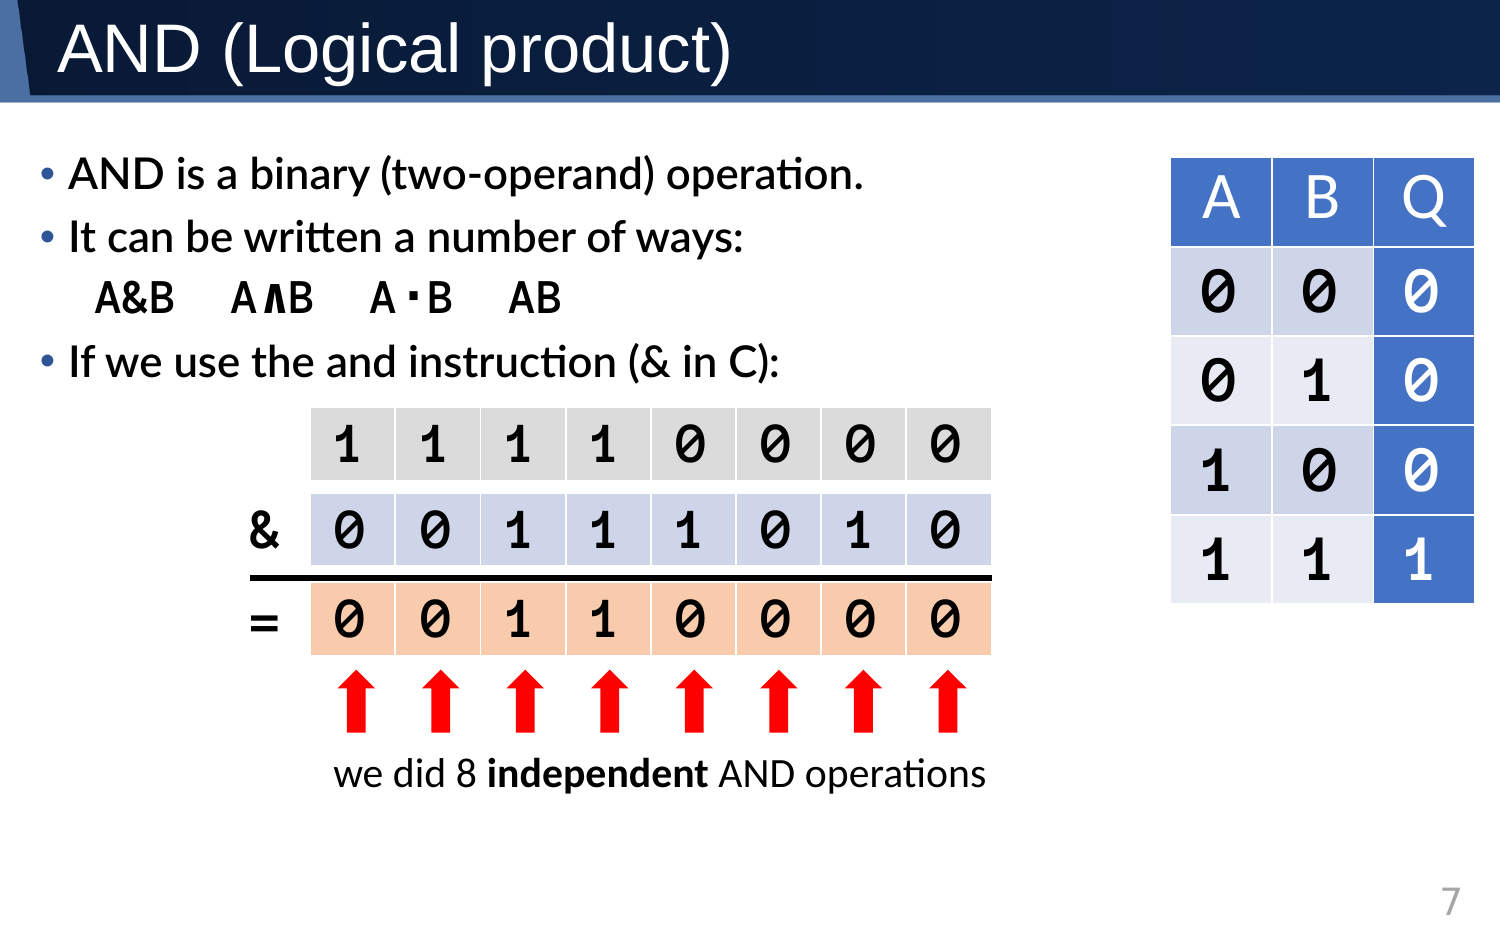

# AND (Logical product)
AND is a binary (two-operand) operation.
It can be written a number of ways:
A&B  A∧B  A⋅B  AB
If we use the and instruction (& in C):
| A | B | Q |
| --- | --- | --- |
| 0 | 0 | 0 |
| 0 | 1 | 0 |
| 1 | 0 | 0 |
| 1 | 1 | 1 |
|  | 1 | 1 | 1 | 1 | 0 | 0 | 0 | 0 |
| --- | --- | --- | --- | --- | --- | --- | --- | --- |
| & | 0 | 0 | 1 | 1 | 1 | 0 | 1 | 0 |
| --- | --- | --- | --- | --- | --- | --- | --- | --- |
| = | 0 | 0 | 1 | 1 | 0 | 0 | 0 | 0 |
| --- | --- | --- | --- | --- | --- | --- | --- | --- |

we did 8 independent AND operations
7